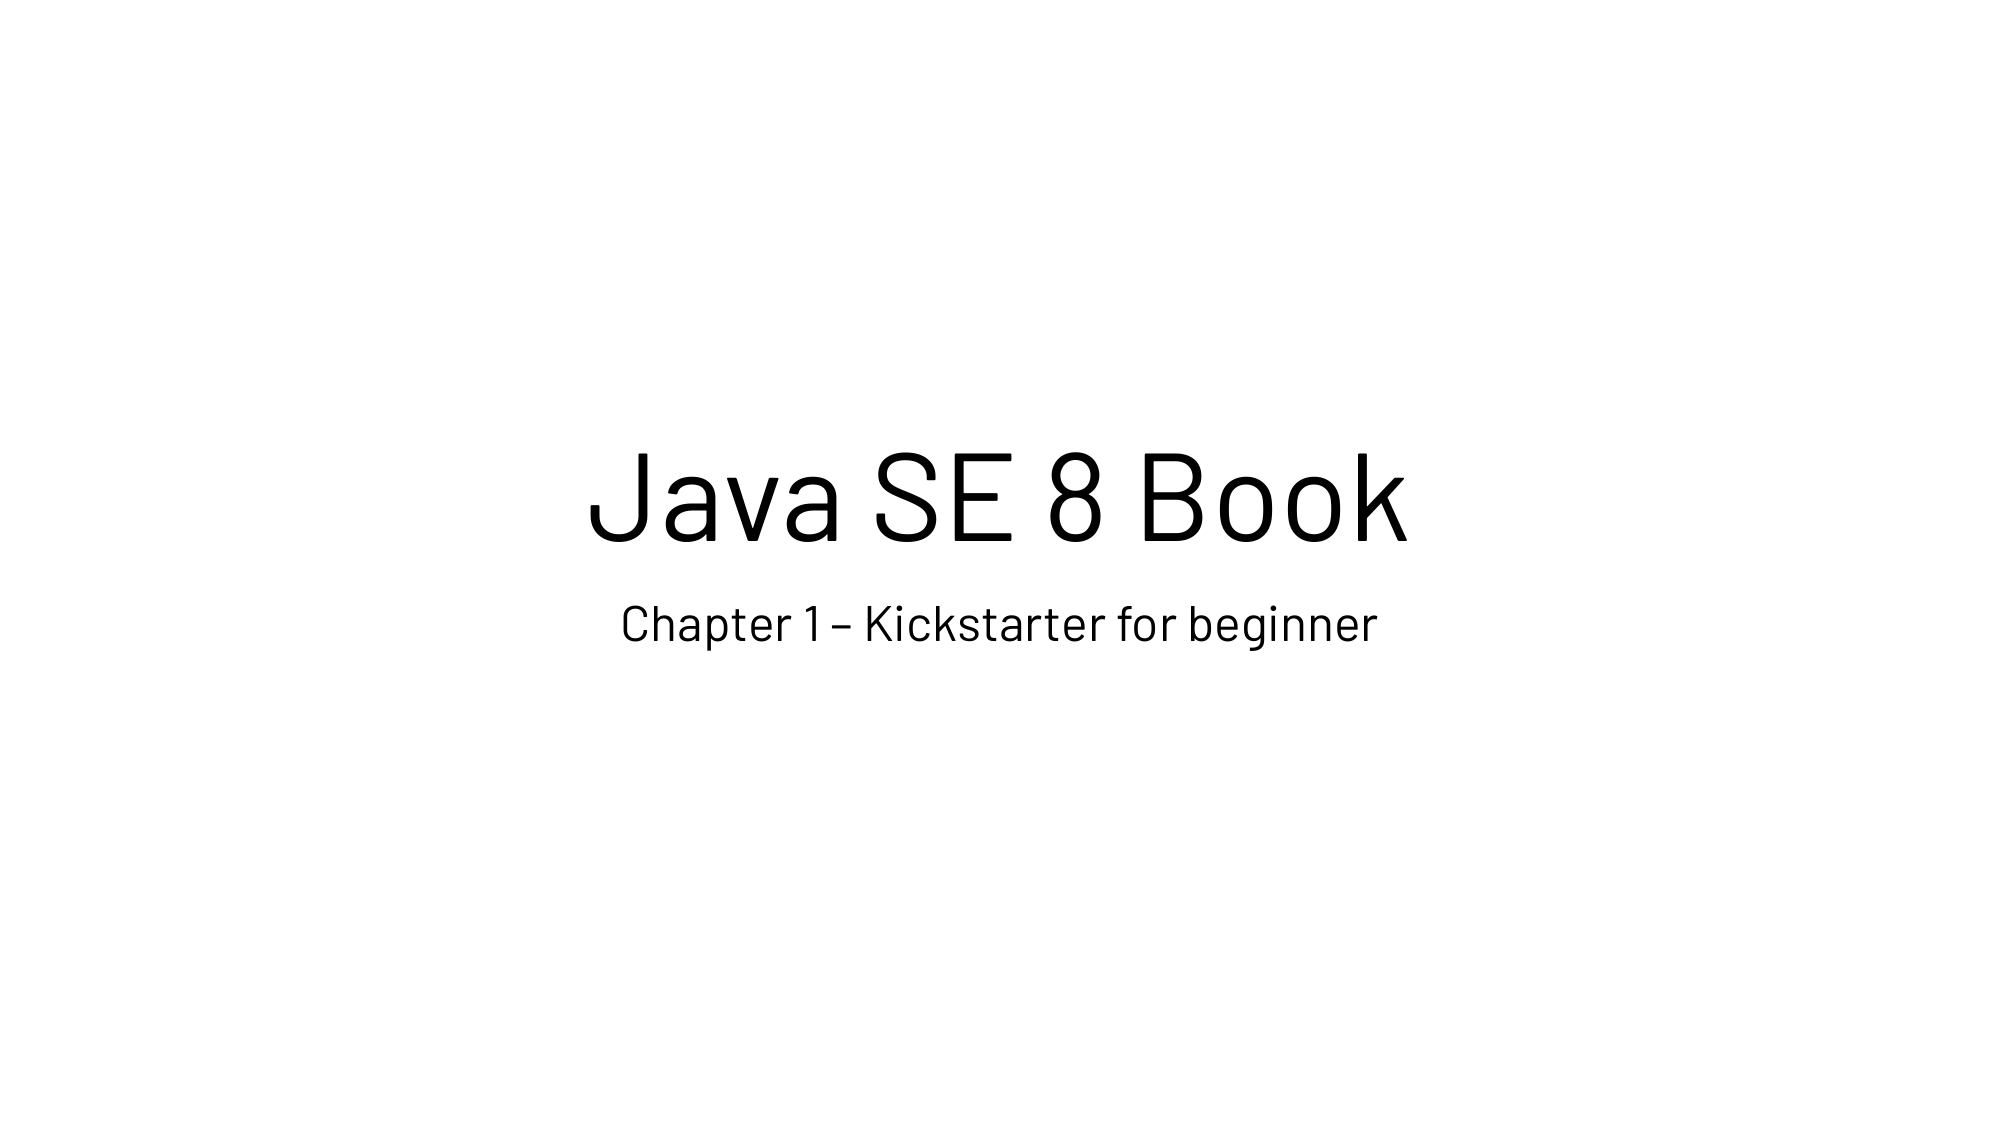

# Java SE 8 Book
Chapter 1 – Kickstarter for beginner